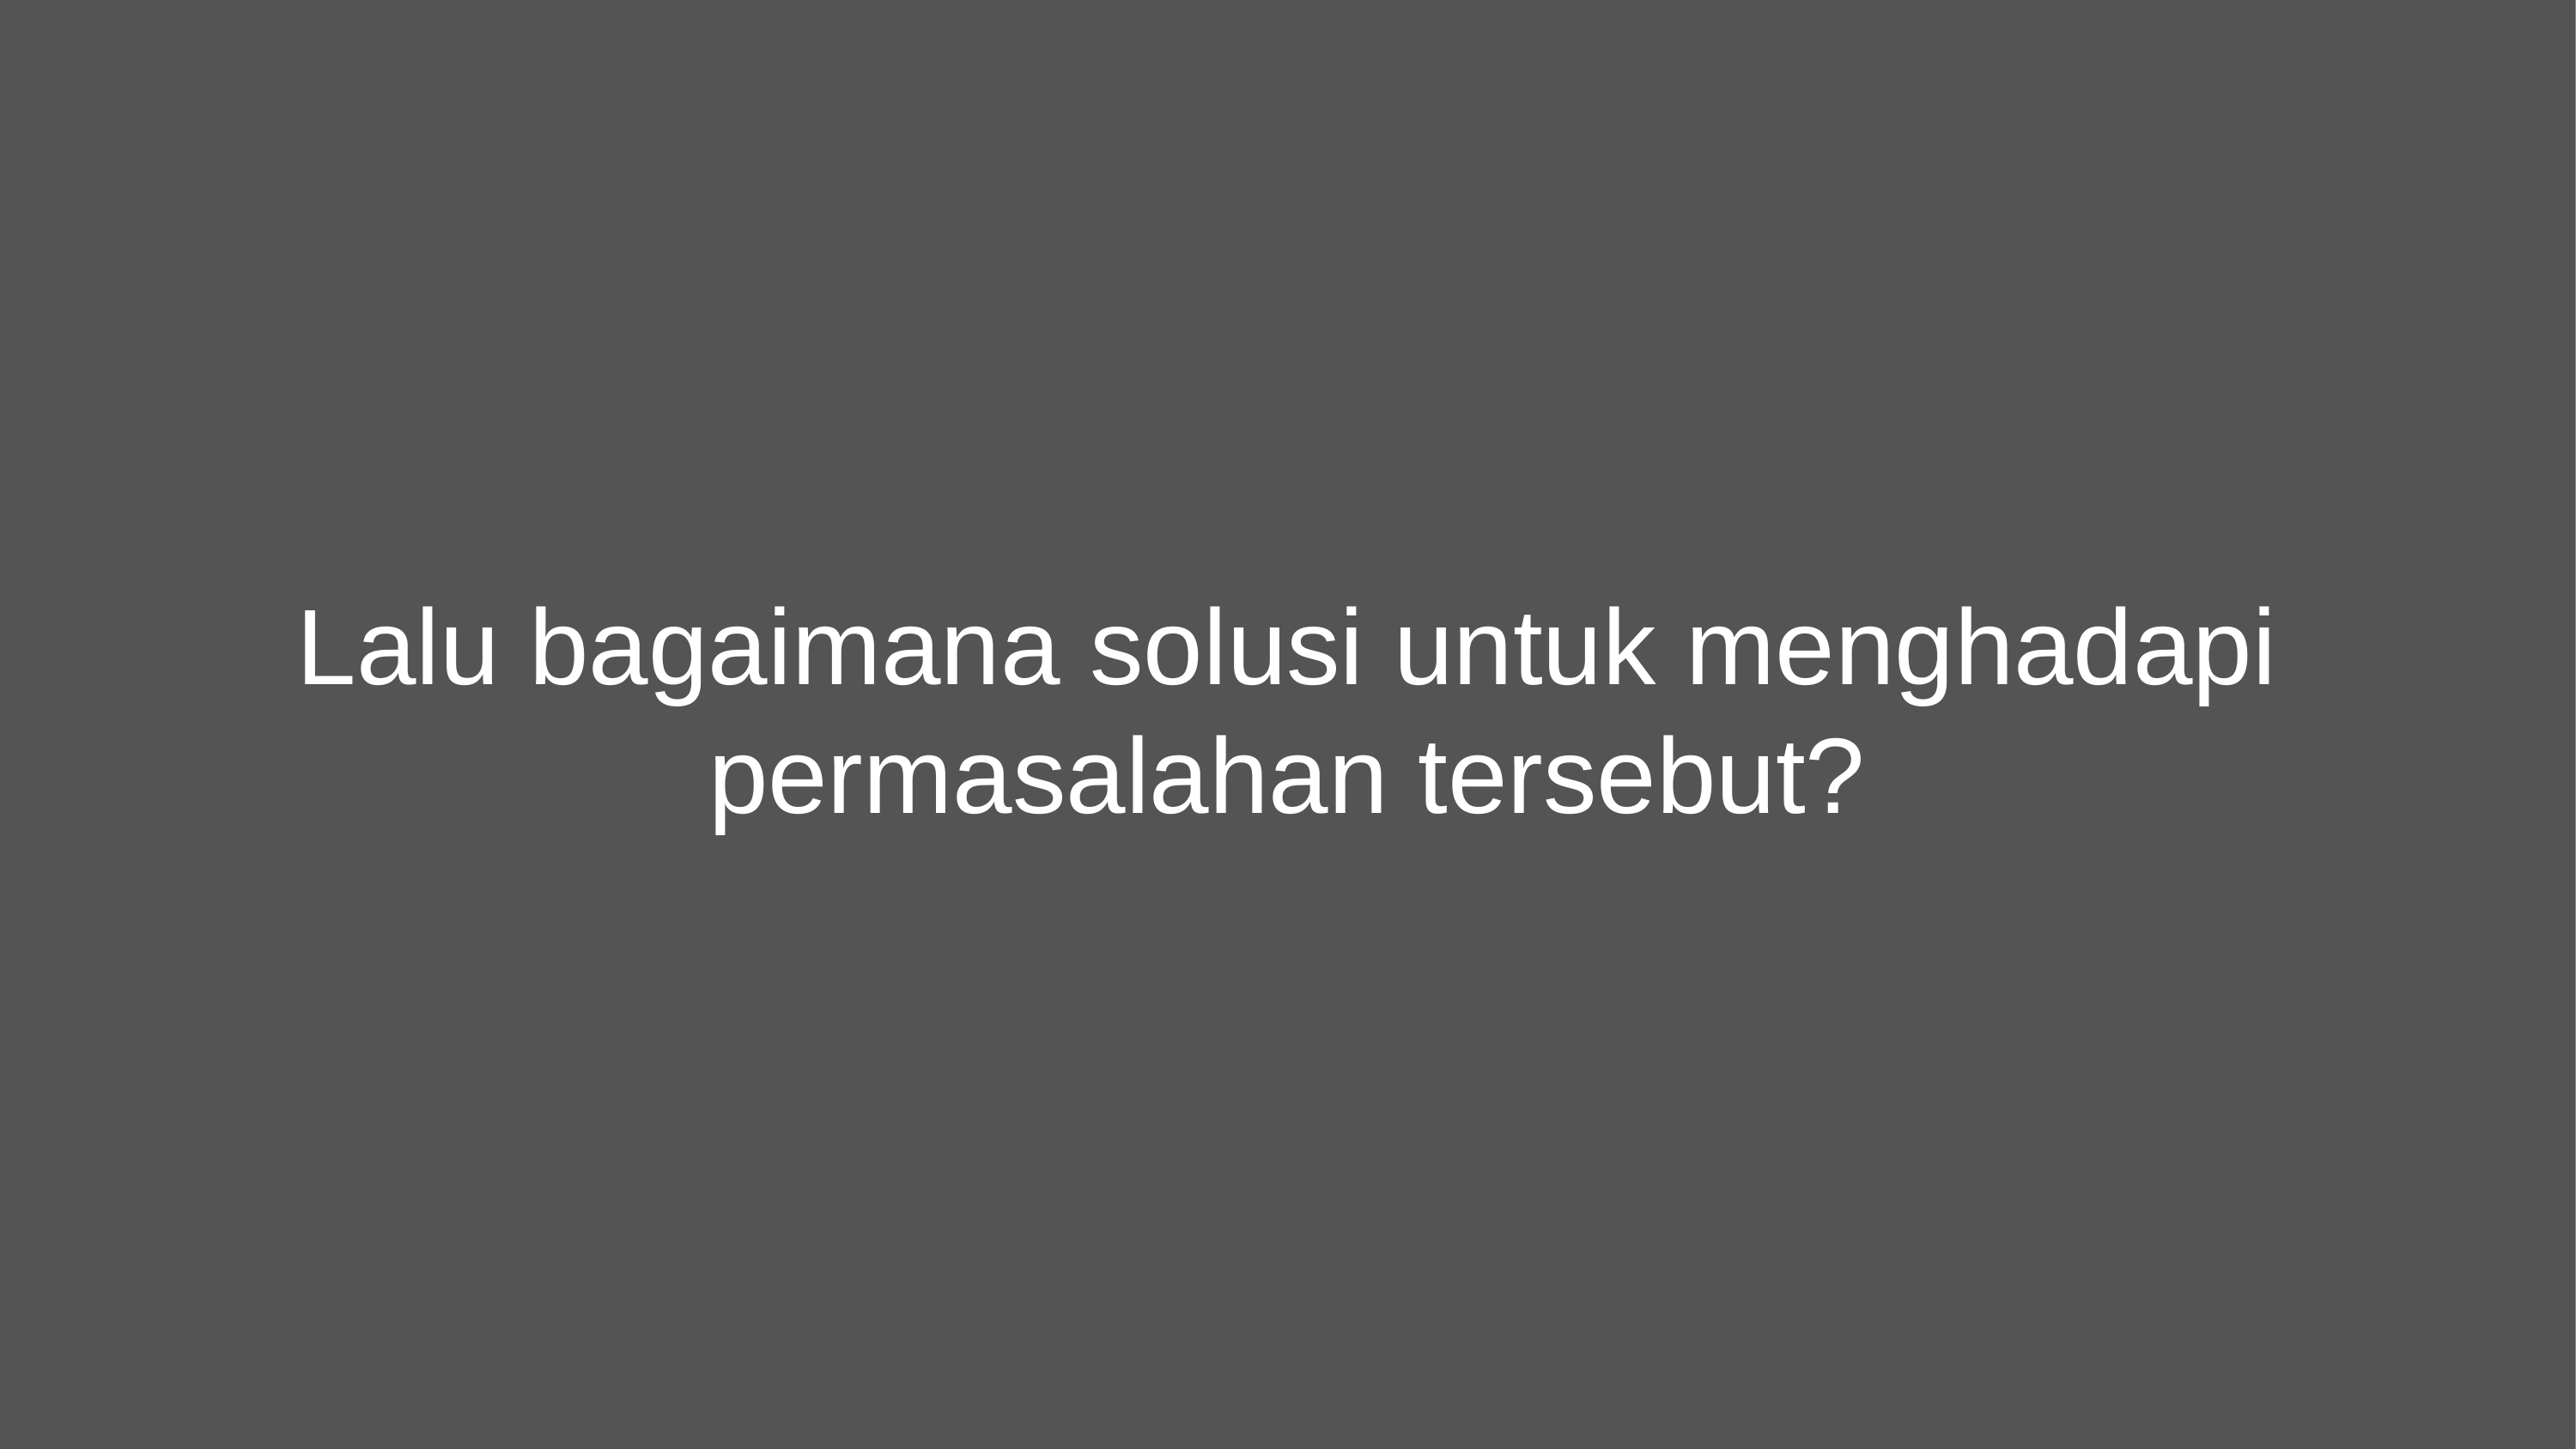

# Lalu bagaimana solusi untuk menghadapi permasalahan tersebut?